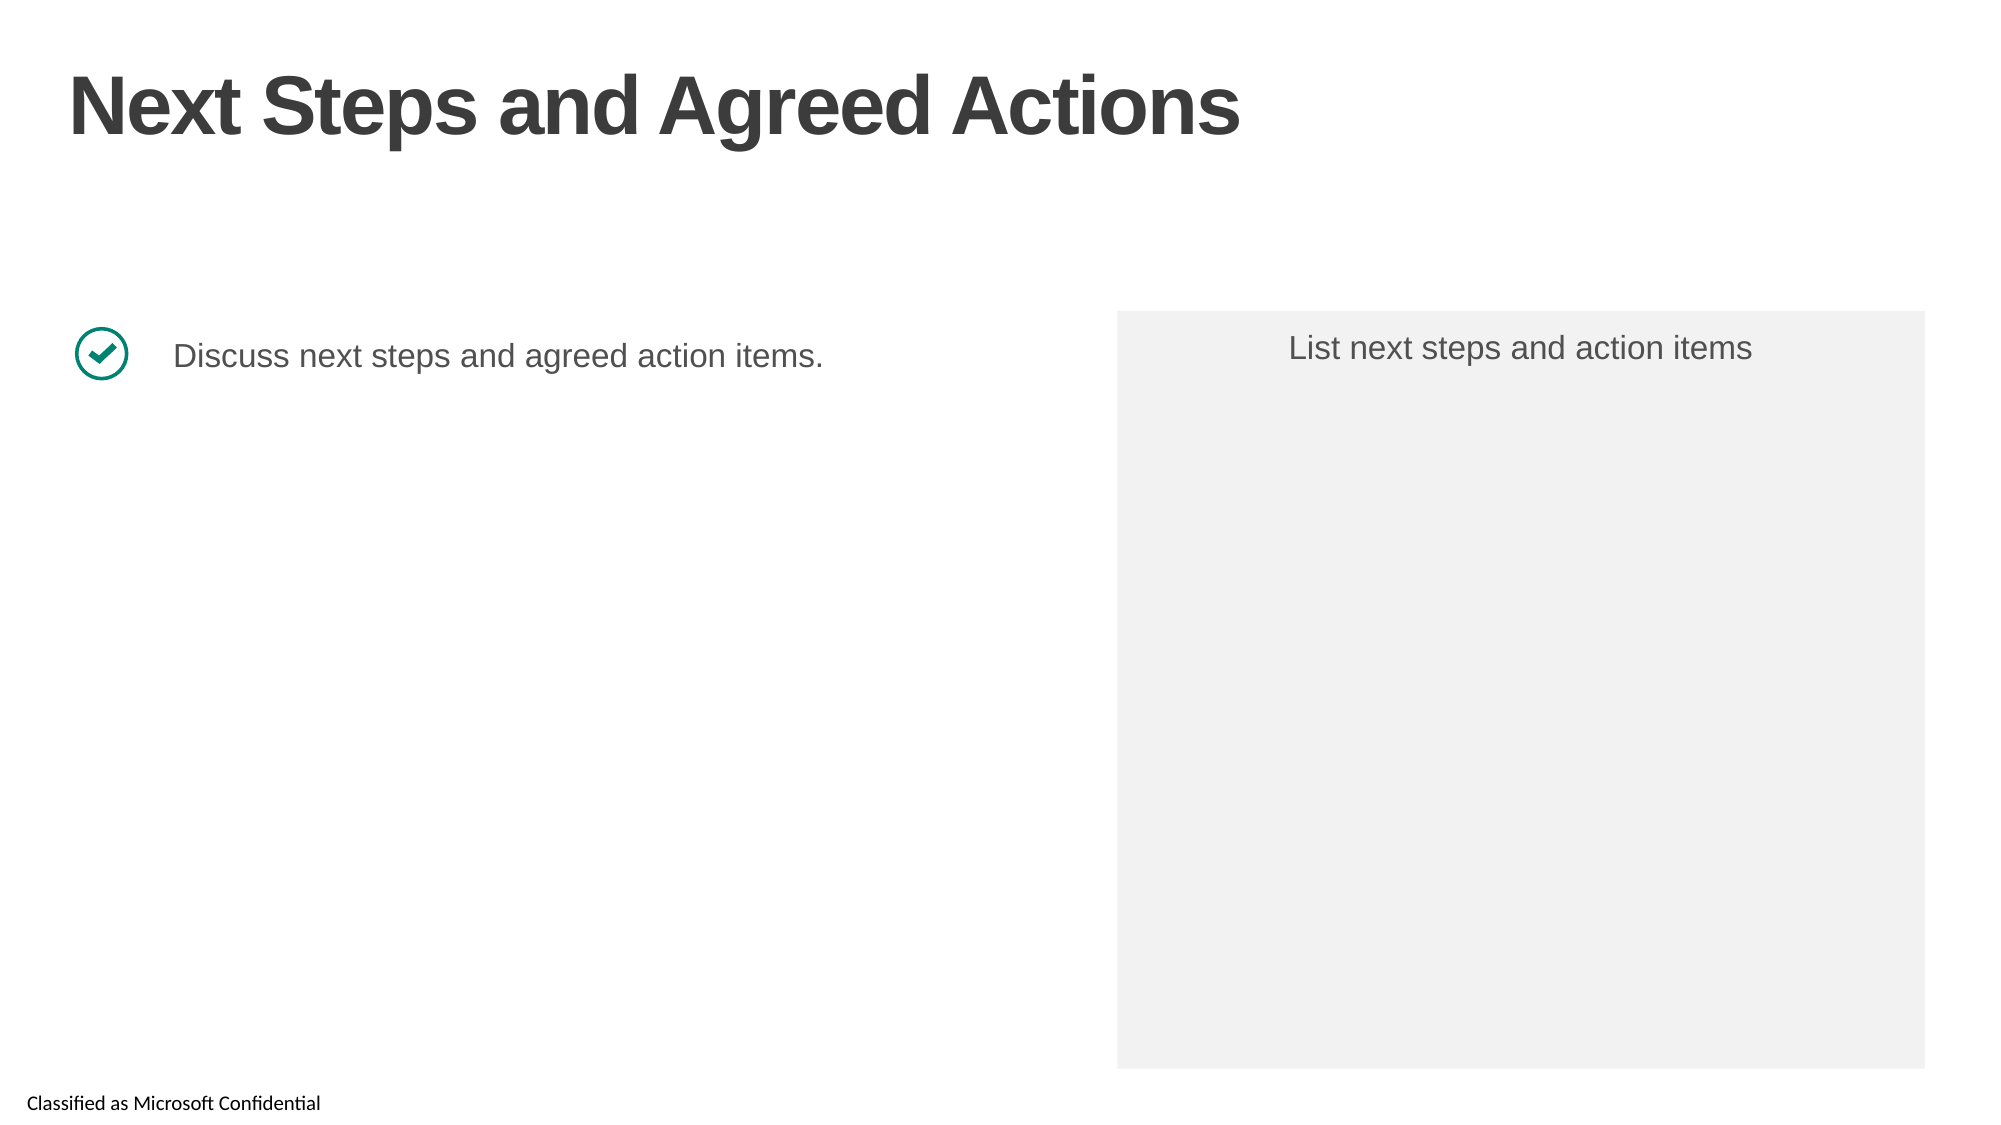

# Next Steps and Agreed Actions
Discuss next steps and agreed action items.
List next steps and action items